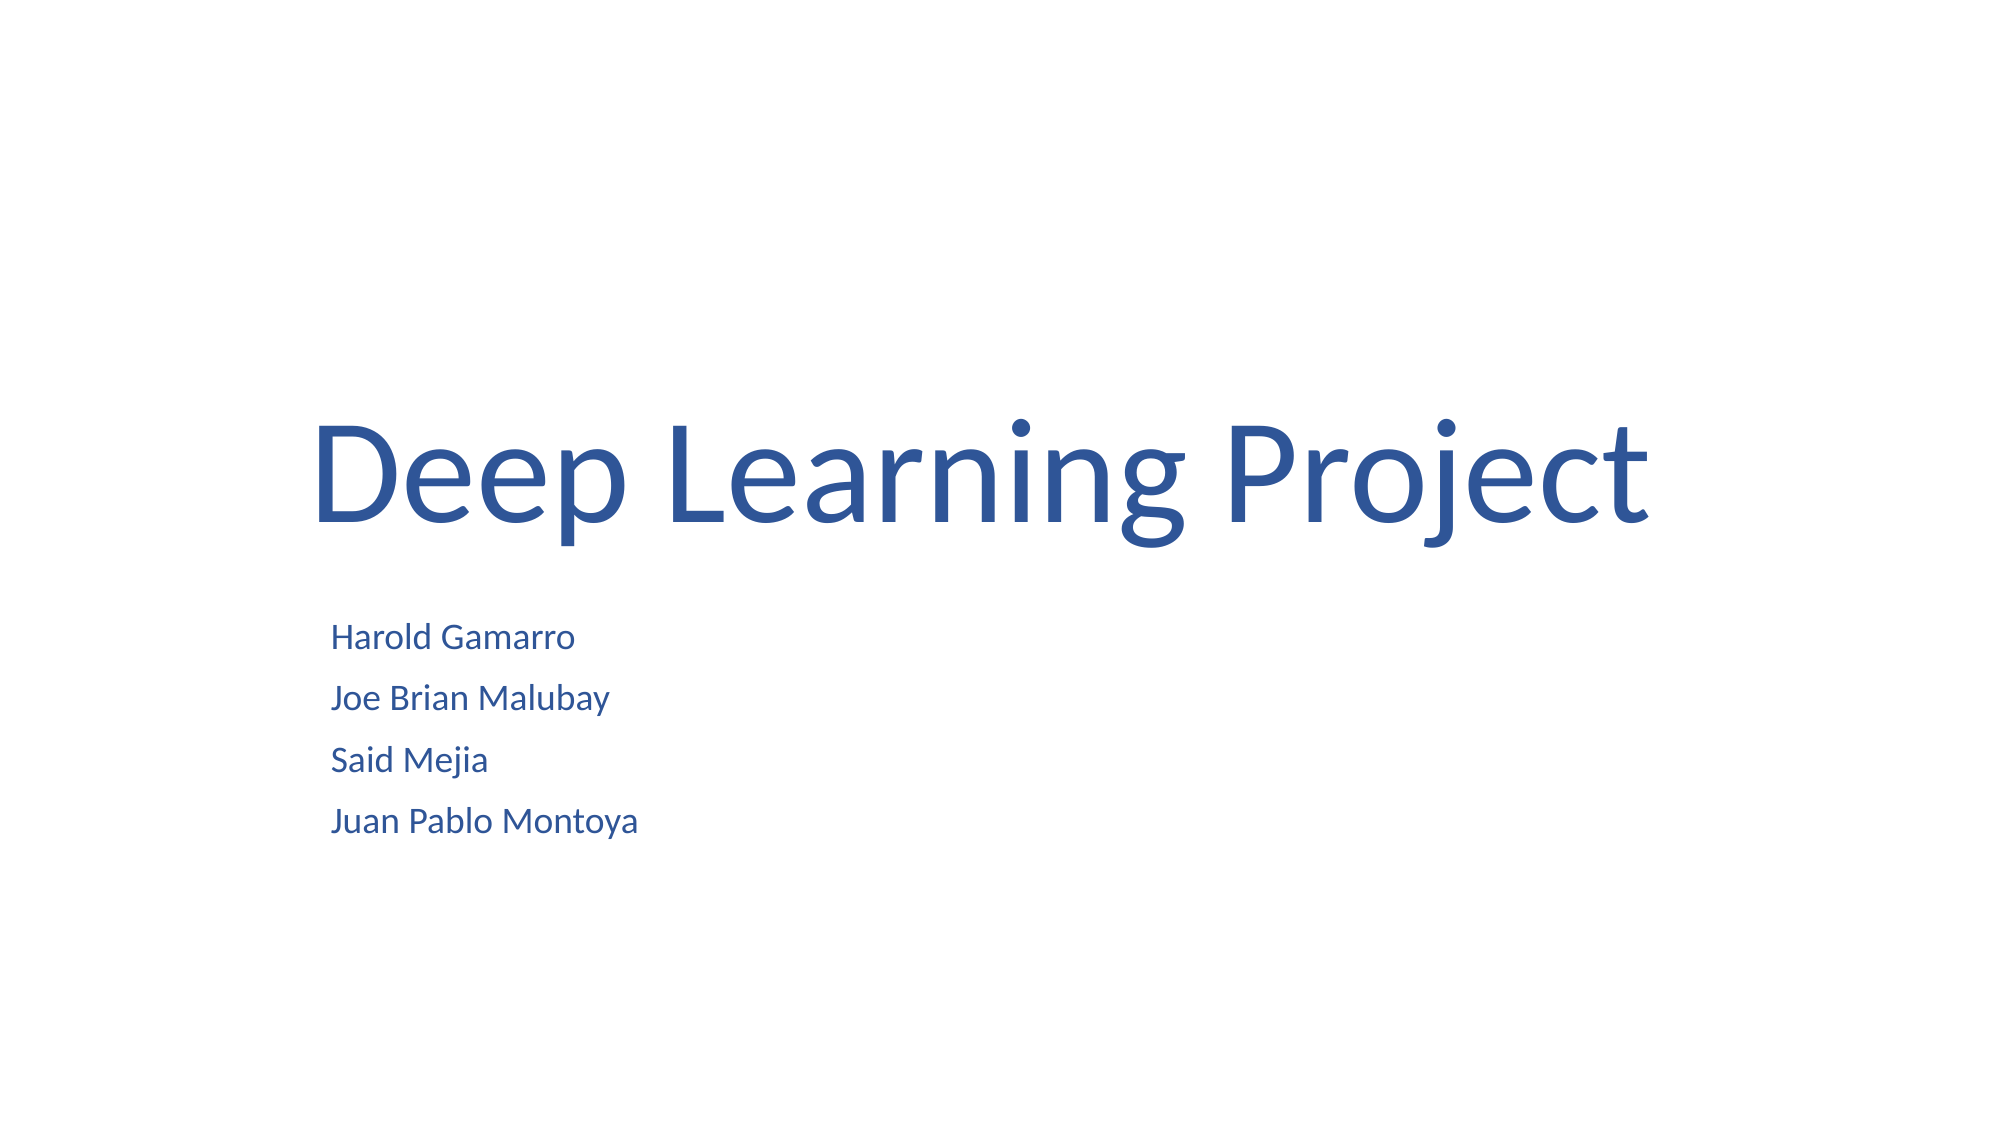

# Deep Learning Project
Harold Gamarro
Joe Brian Malubay
Said Mejia
Juan Pablo Montoya